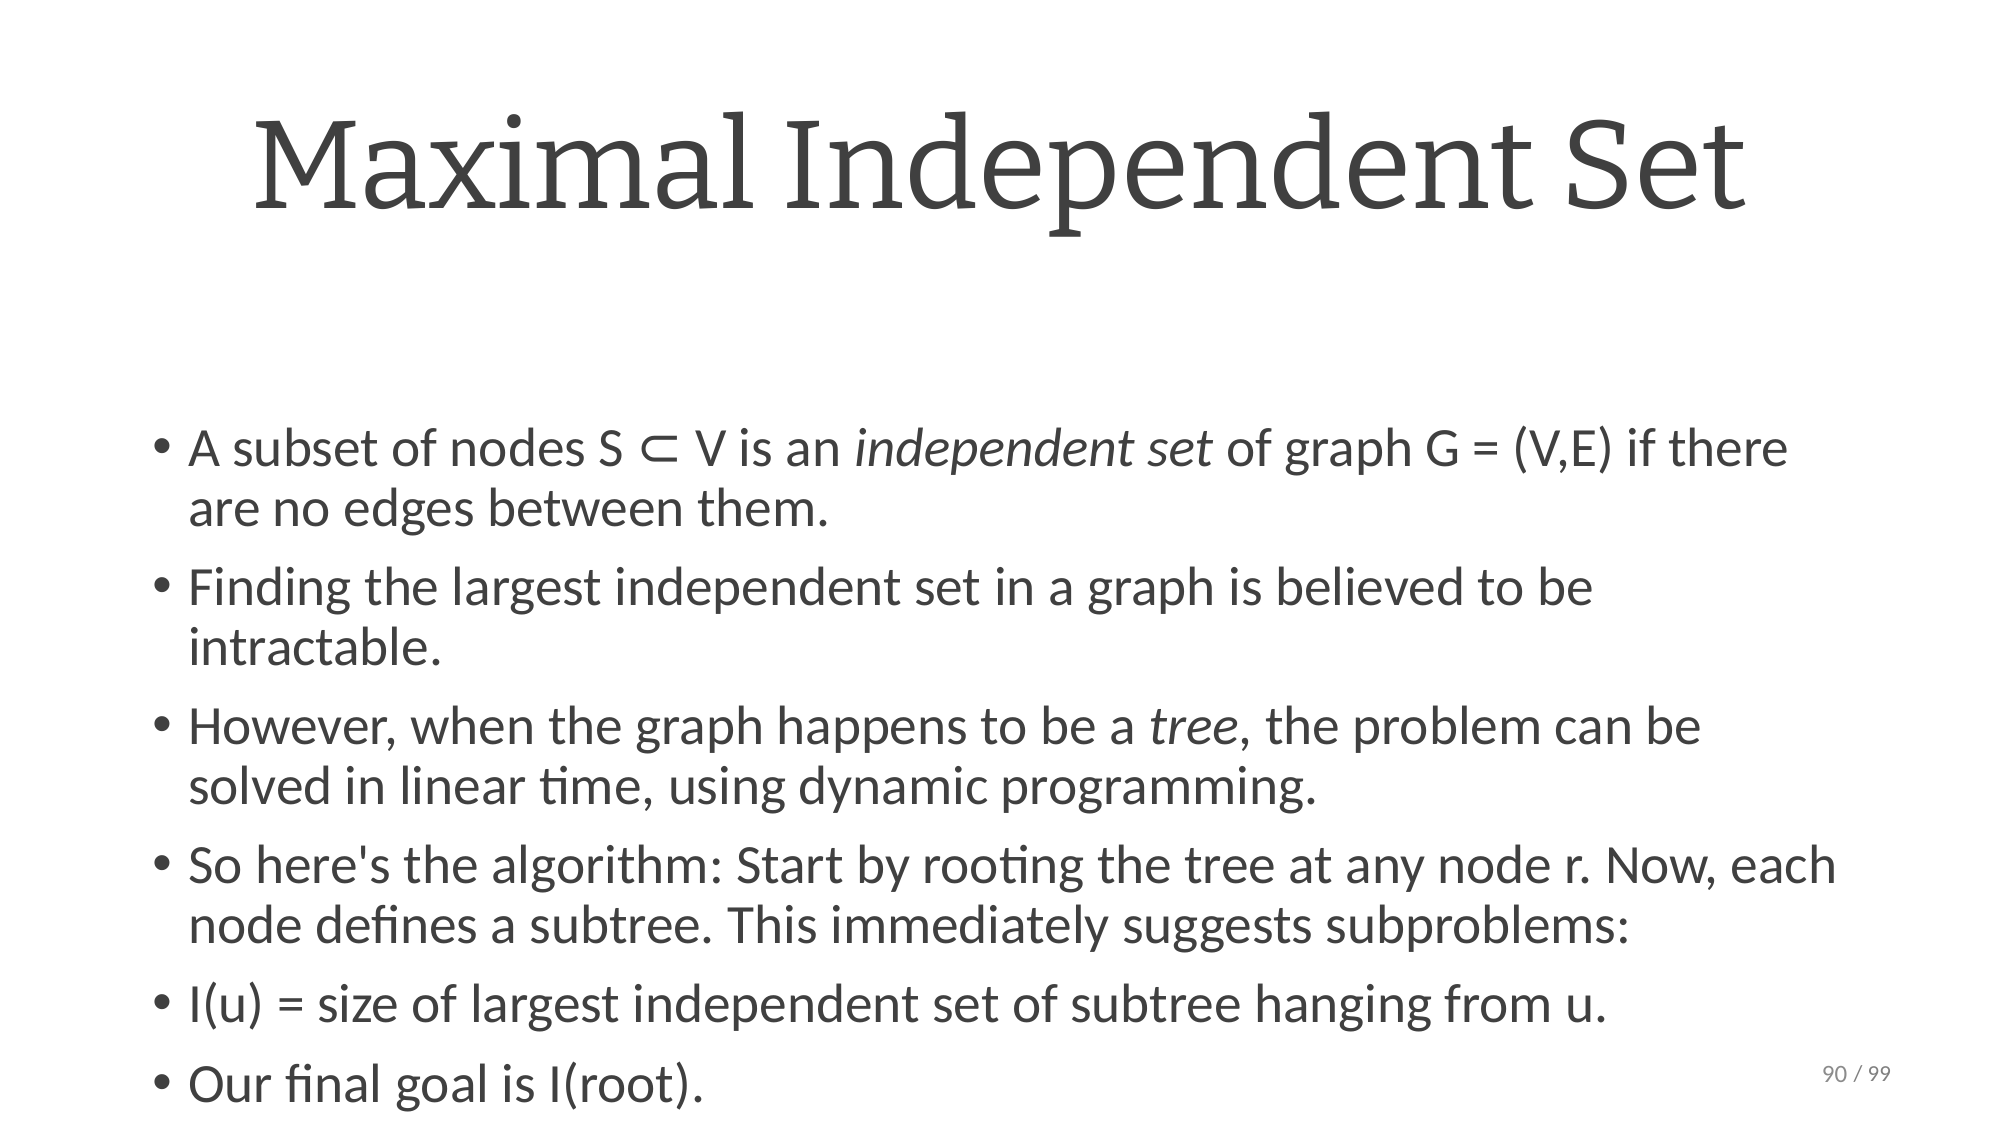

# Maximal Independent Set
A subset of nodes S ⊂ V is an independent set of graph G = (V,E) if there are no edges between them.
Finding the largest independent set in a graph is believed to be intractable.
However, when the graph happens to be a tree, the problem can be solved in linear time, using dynamic programming.
So here's the algorithm: Start by rooting the tree at any node r. Now, each node defines a subtree. This immediately suggests subproblems:
I(u) = size of largest independent set of subtree hanging from u.
Our final goal is I(root).
90